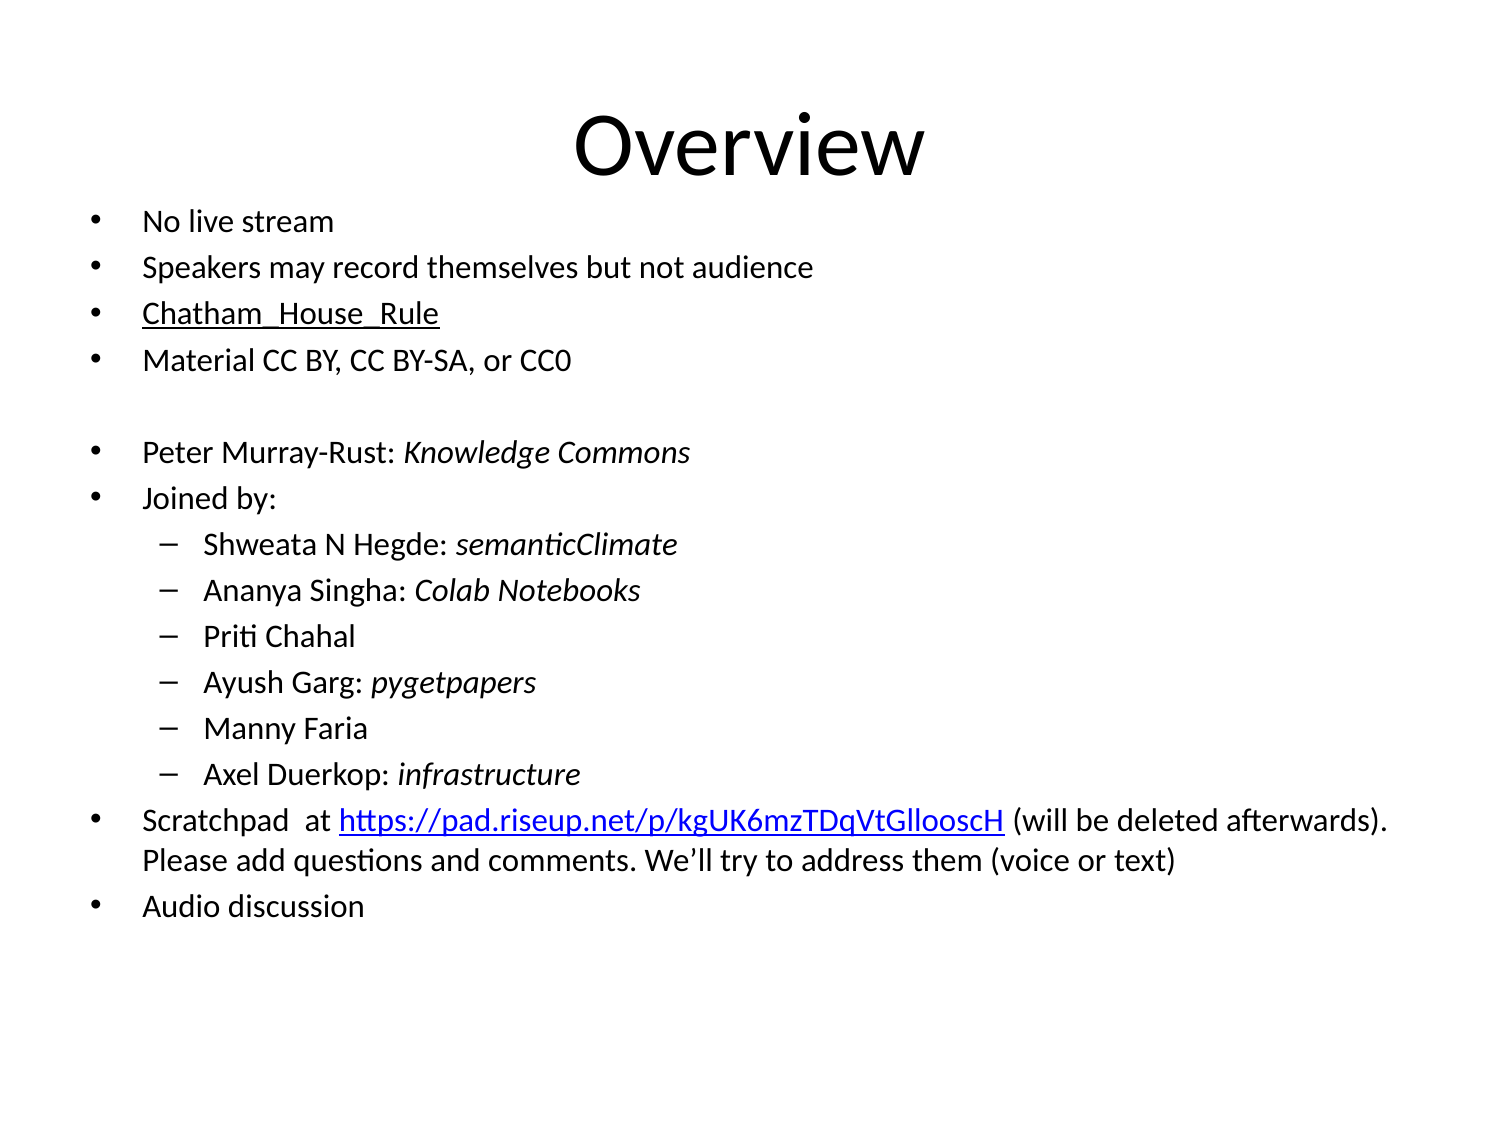

# Overview
No live stream
Speakers may record themselves but not audience
Chatham_House_Rule
Material CC BY, CC BY-SA, or CC0

Peter Murray-Rust: Knowledge Commons
Joined by:
Shweata N Hegde: semanticClimate
Ananya Singha: Colab Notebooks
Priti Chahal
Ayush Garg: pygetpapers
Manny Faria
Axel Duerkop: infrastructure
Scratchpad  at https://pad.riseup.net/p/kgUK6mzTDqVtGllooscH (will be deleted afterwards). Please add questions and comments. We’ll try to address them (voice or text)
Audio discussion